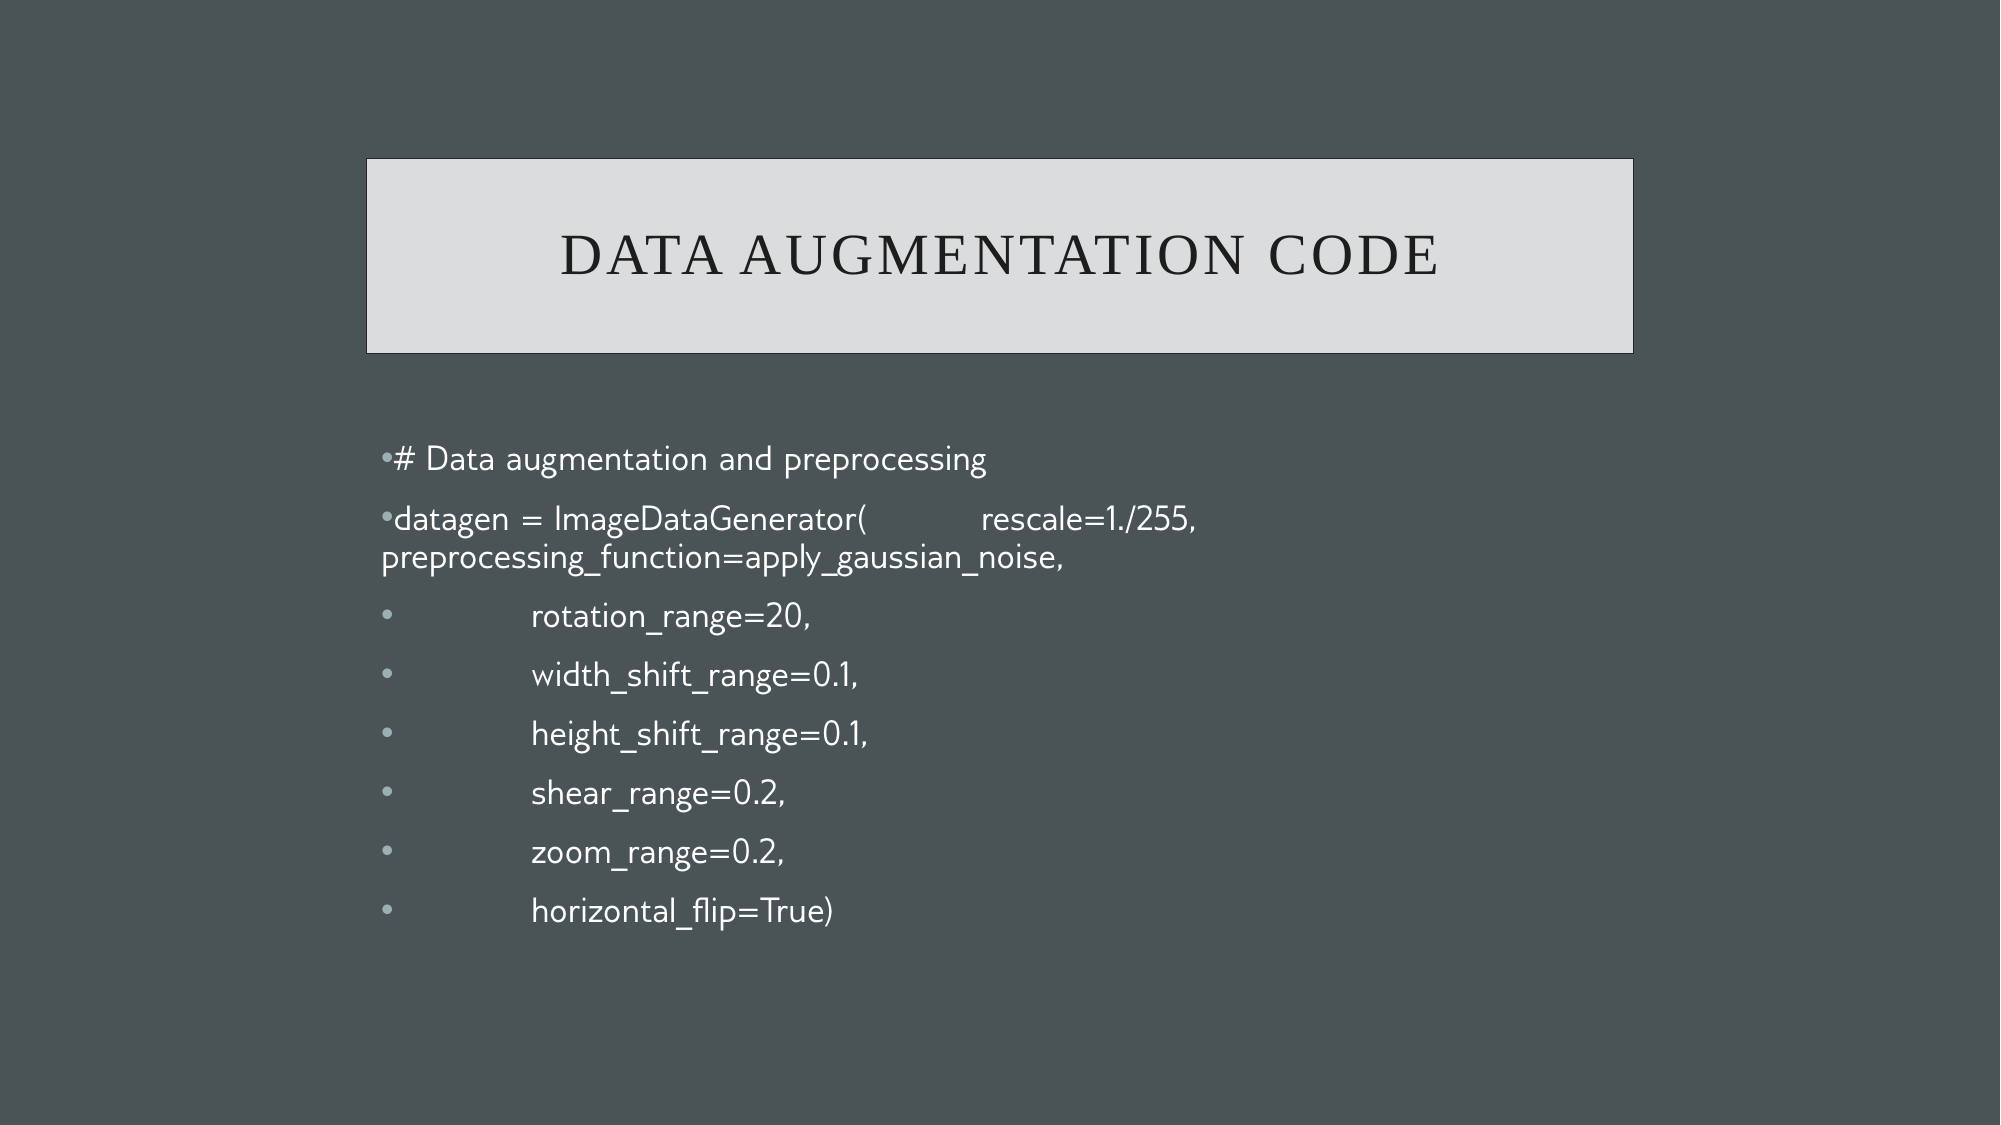

DATA AUGMENTATION CODE
# Data augmentation and preprocessing
datagen = ImageDataGenerator(    	rescale=1./255,                  	preprocessing_function=apply_gaussian_noise,
	rotation_range=20,
	width_shift_range=0.1,
	height_shift_range=0.1,
	shear_range=0.2,
	zoom_range=0.2,
	horizontal_flip=True)